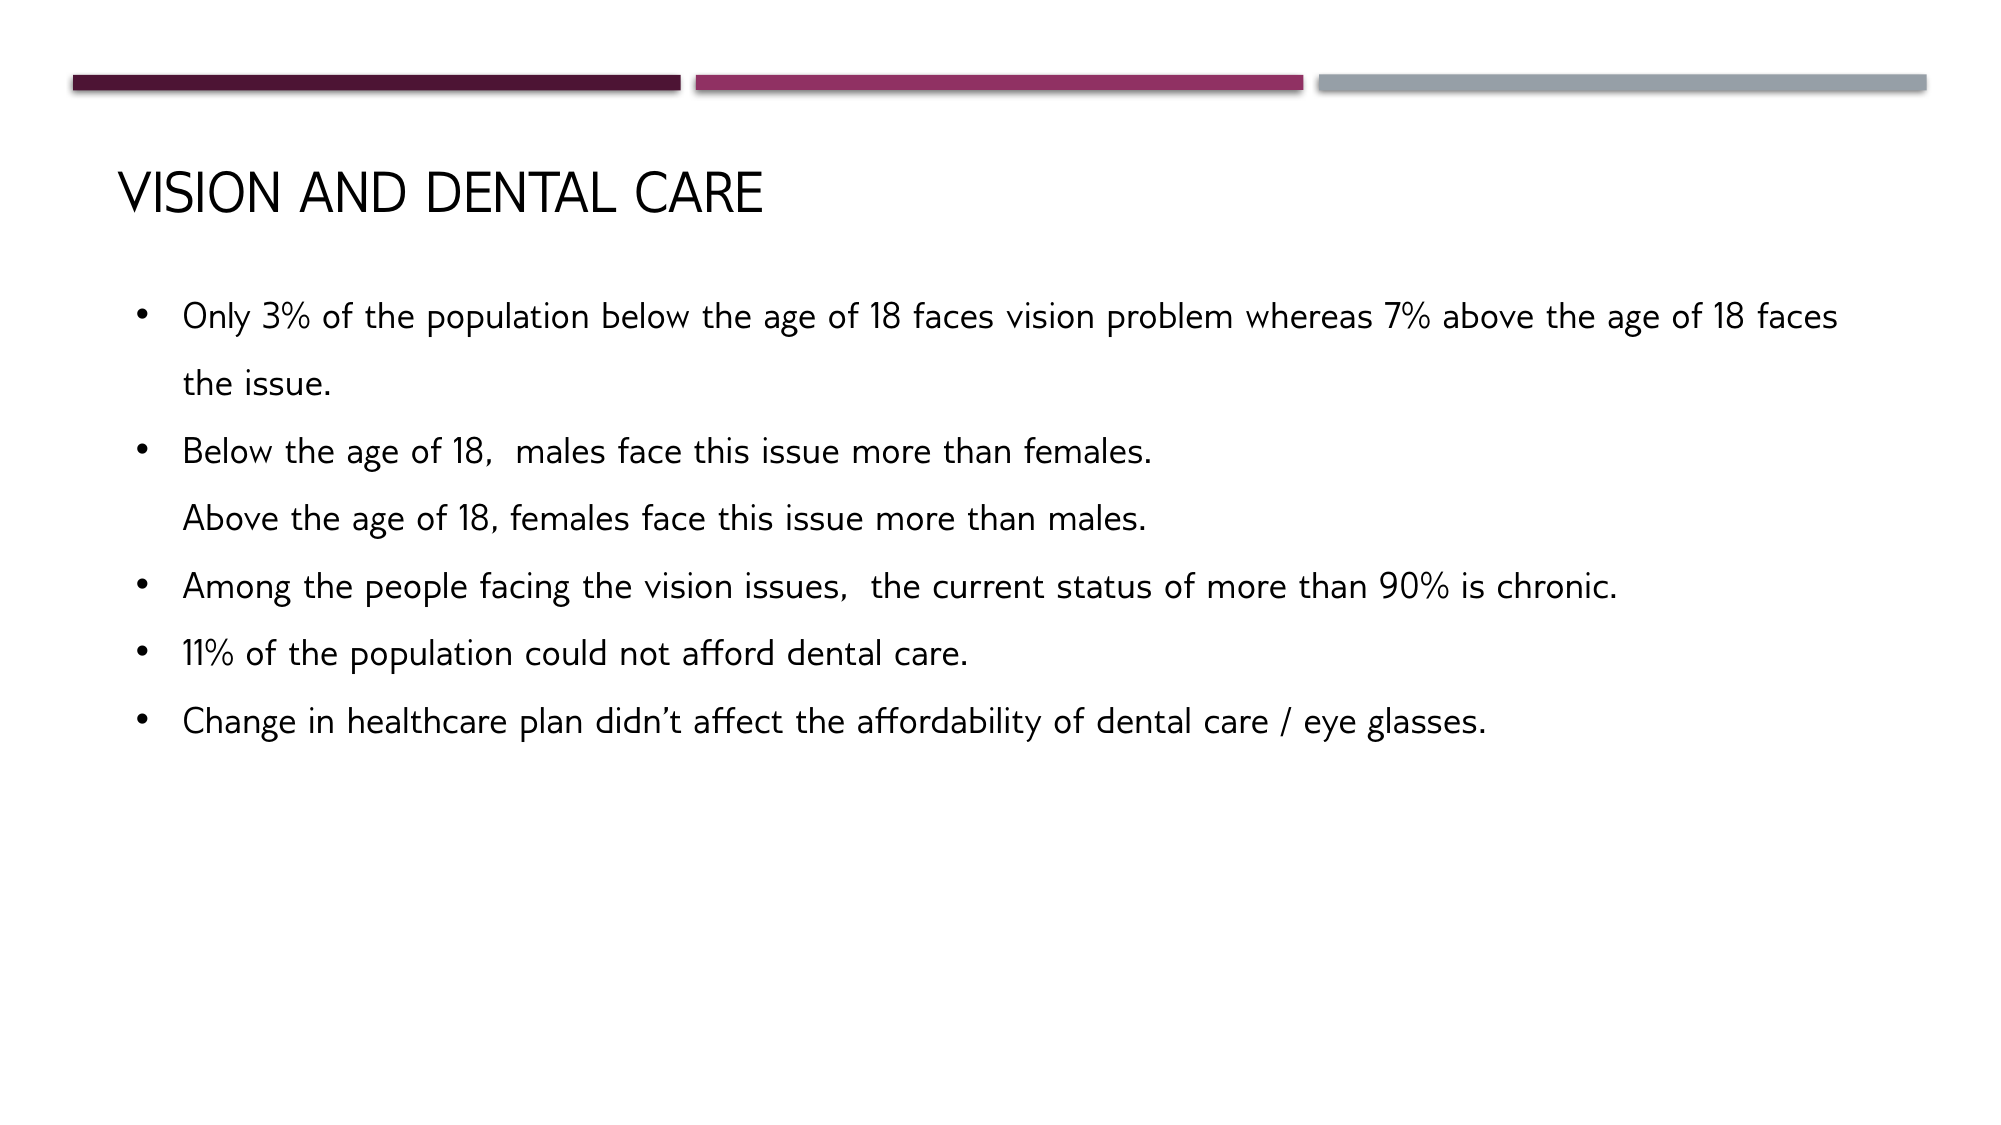

VISION AND DENTAL CARE
Only 3% of the population below the age of 18 faces vision problem whereas 7% above the age of 18 faces the issue.
Below the age of 18,  males face this issue more than females.
Above the age of 18, females face this issue more than males.
Among the people facing the vision issues,  the current status of more than 90% is chronic.
11% of the population could not afford dental care.
Change in healthcare plan didn’t affect the affordability of dental care / eye glasses.